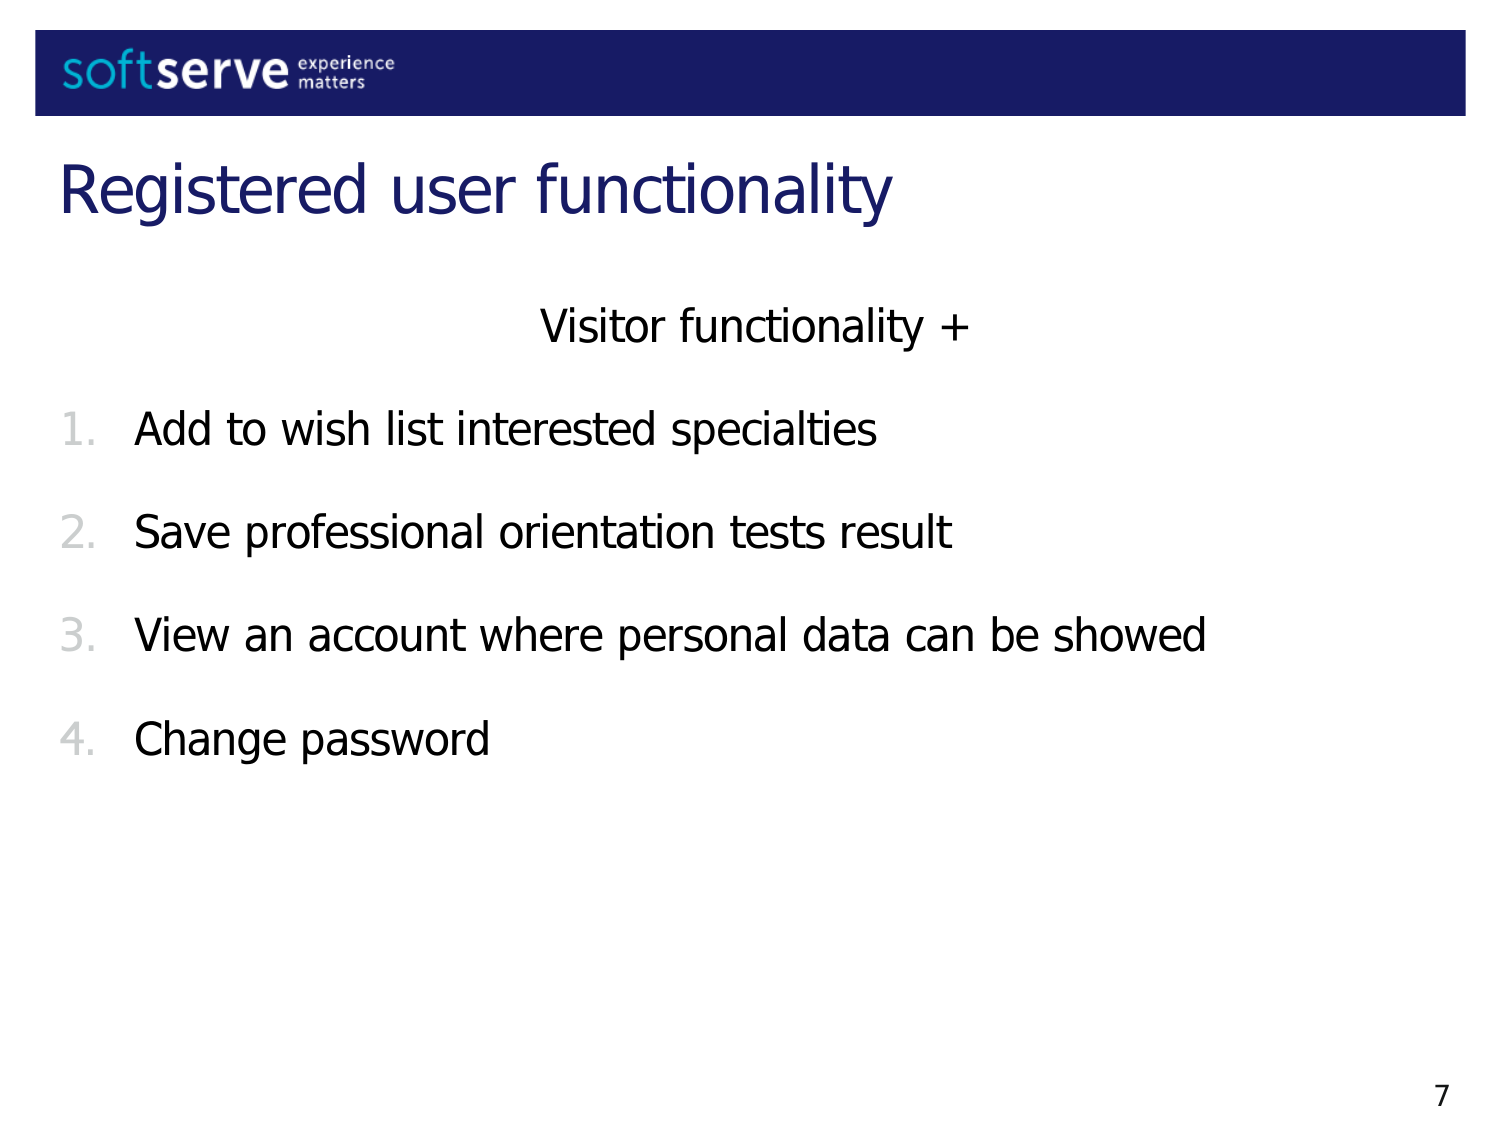

Registered user functionality
Visitor functionality +
Add to wish list interested specialties
Save professional orientation tests result
View an account where personal data can be showed
Change password
7